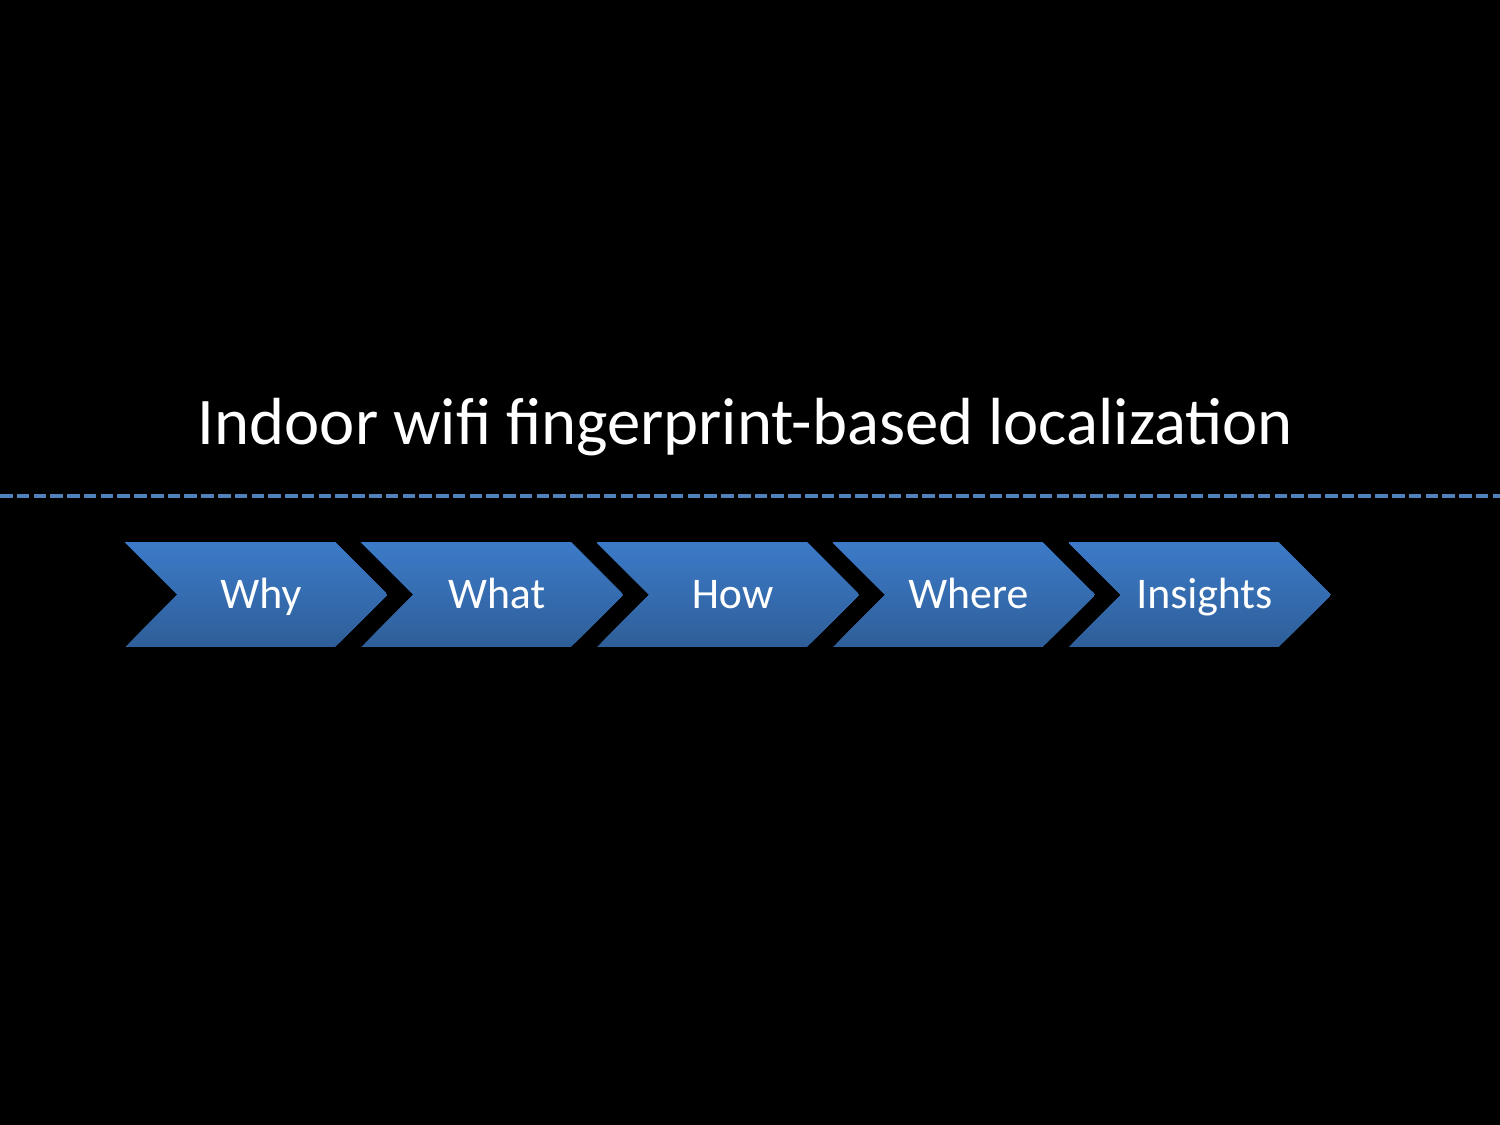

Why
What
How
Where
Insights
Indoor wifi fingerprint-based localization